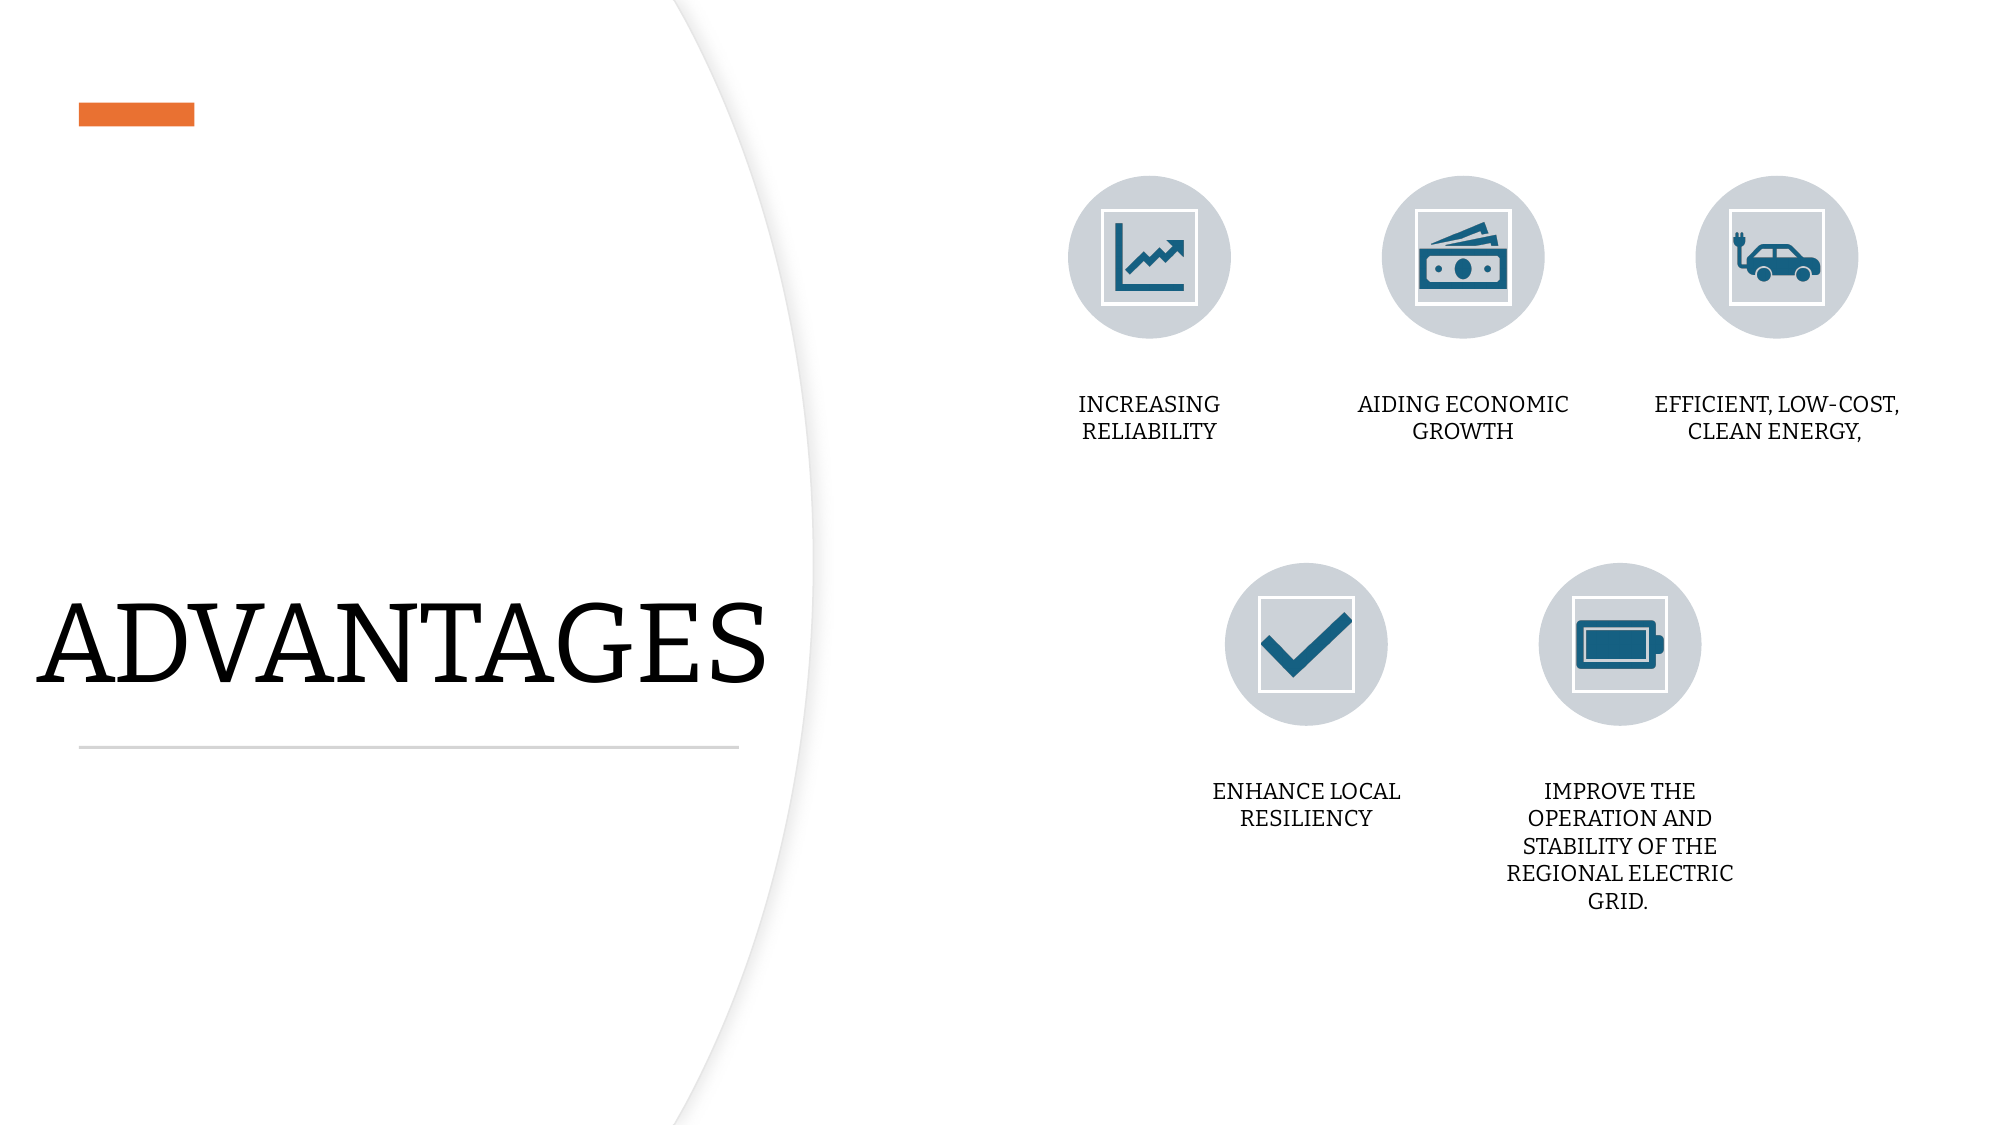

Increasing reliability
Aiding economic growth
efficient, low-cost, clean energy,
enhance local resiliency
Improve the operation and stability of the regional electric grid.
ADVANTAGES